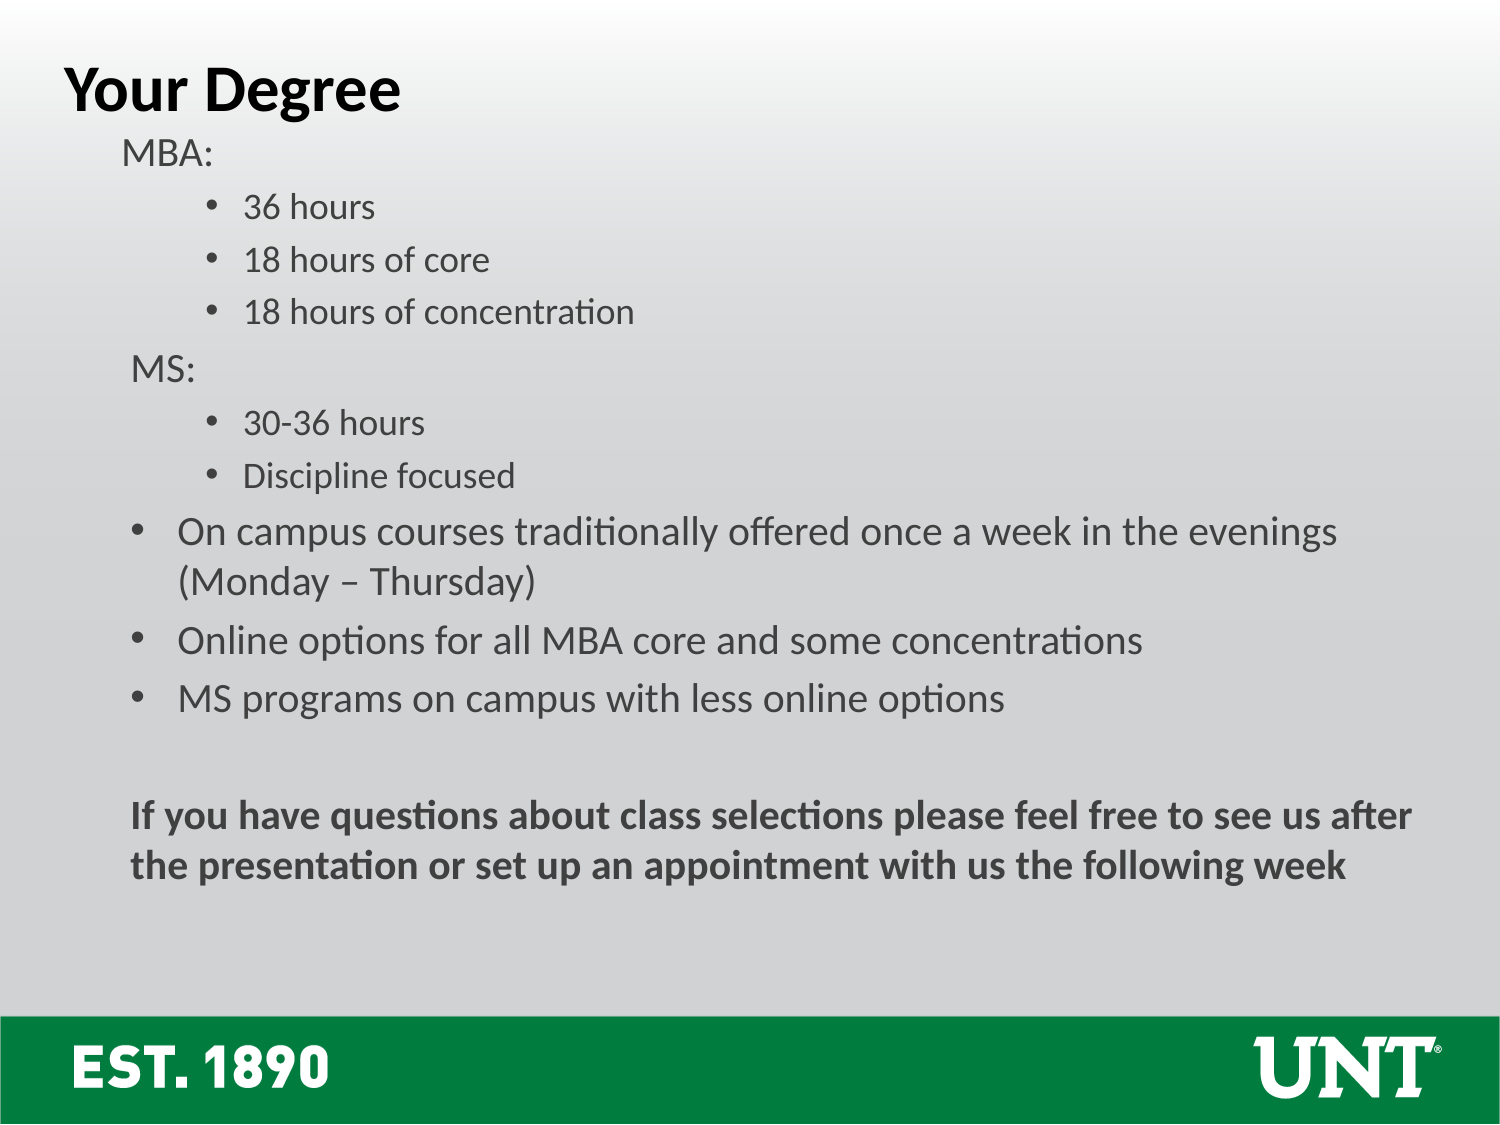

Your Degree
MBA:
36 hours
18 hours of core
18 hours of concentration
MS:
30-36 hours
Discipline focused
On campus courses traditionally offered once a week in the evenings (Monday – Thursday)
Online options for all MBA core and some concentrations
MS programs on campus with less online options

If you have questions about class selections please feel free to see us after the presentation or set up an appointment with us the following week